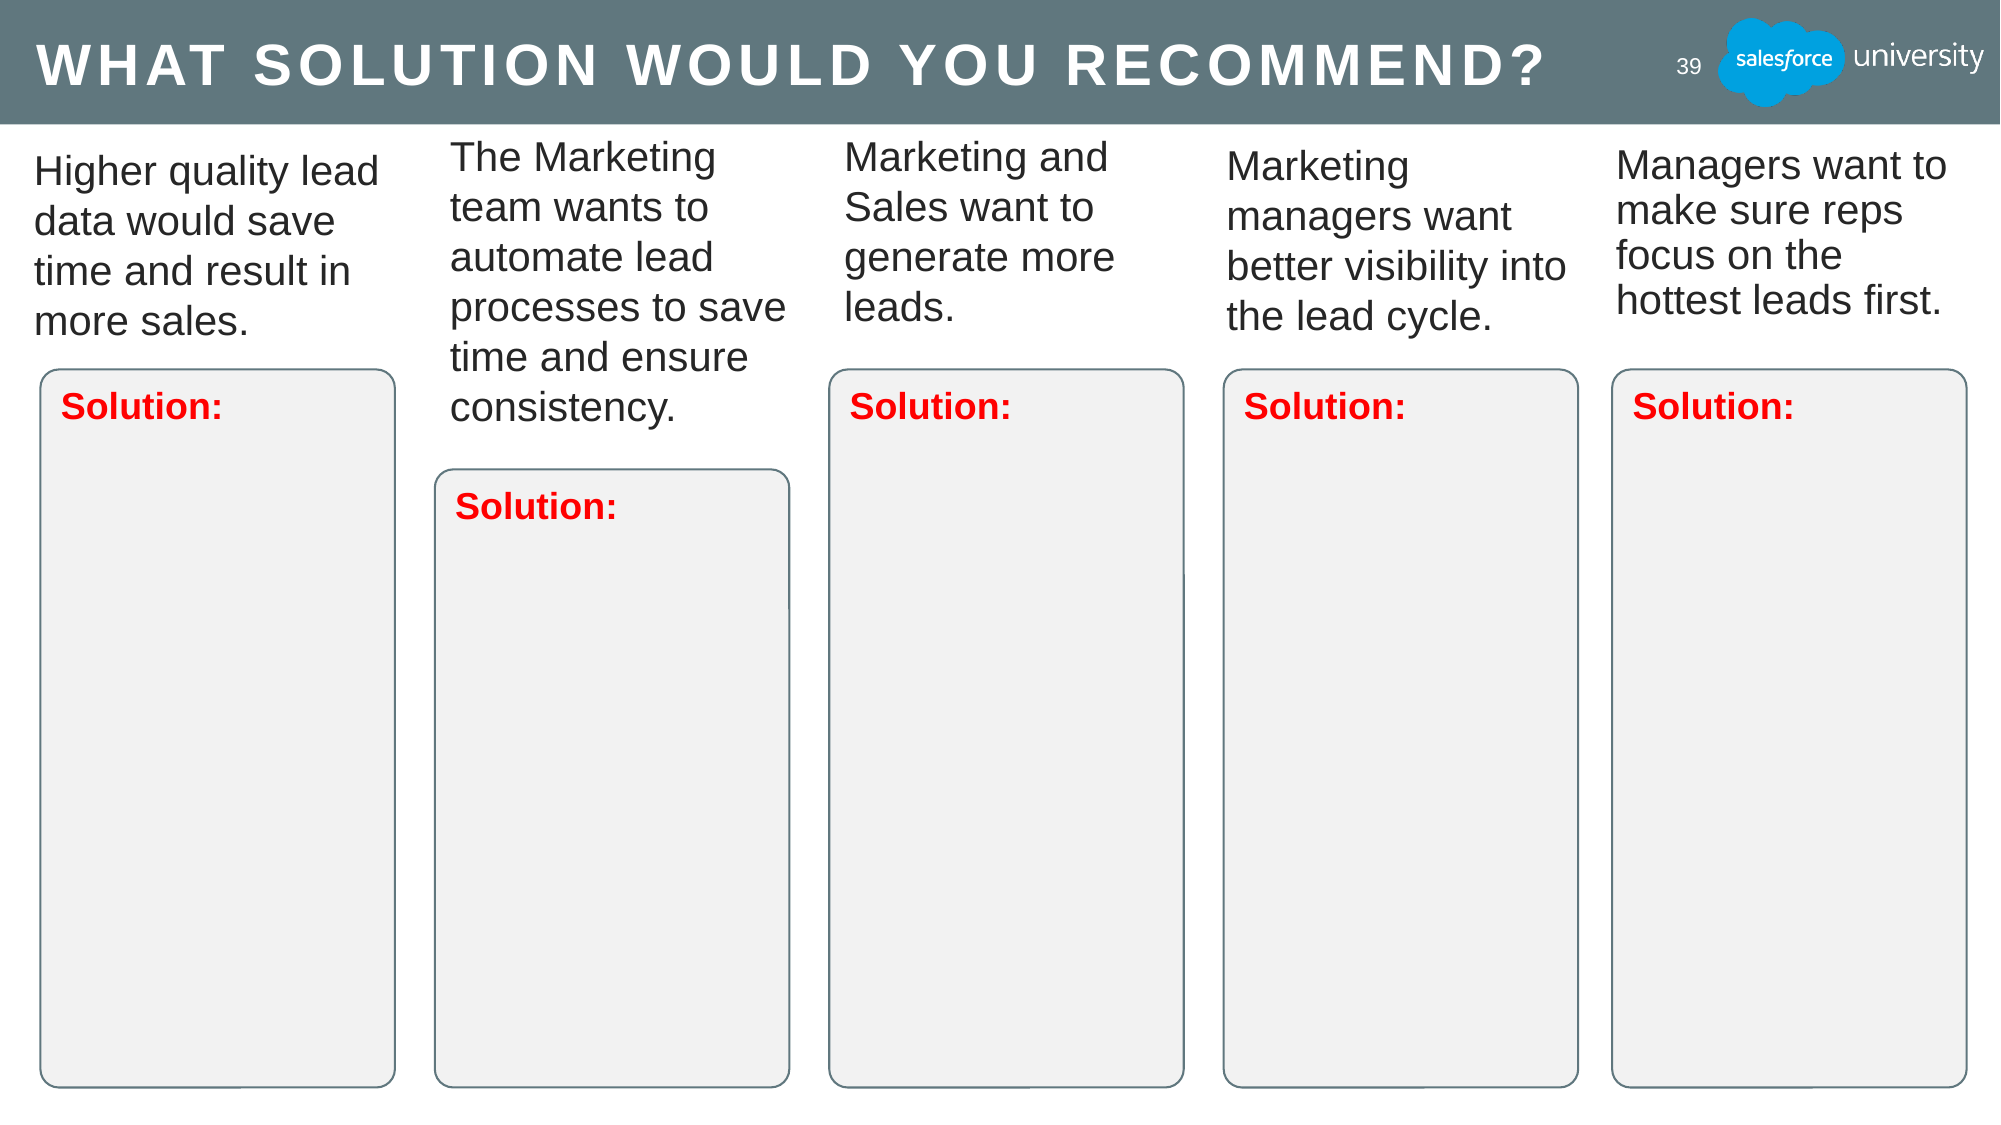

# What Solution Would You Recommend?
39
The Marketing team wants to automate lead processes to save time and ensure consistency.

Marketing and Sales want to generate more leads.

Marketing managers want better visibility into the lead cycle.

Higher quality lead data would save time and result in more sales.

Managers want to make sure reps focus on the hottest leads first.
Solution:
Solution:
Solution:
Solution:
Solution: